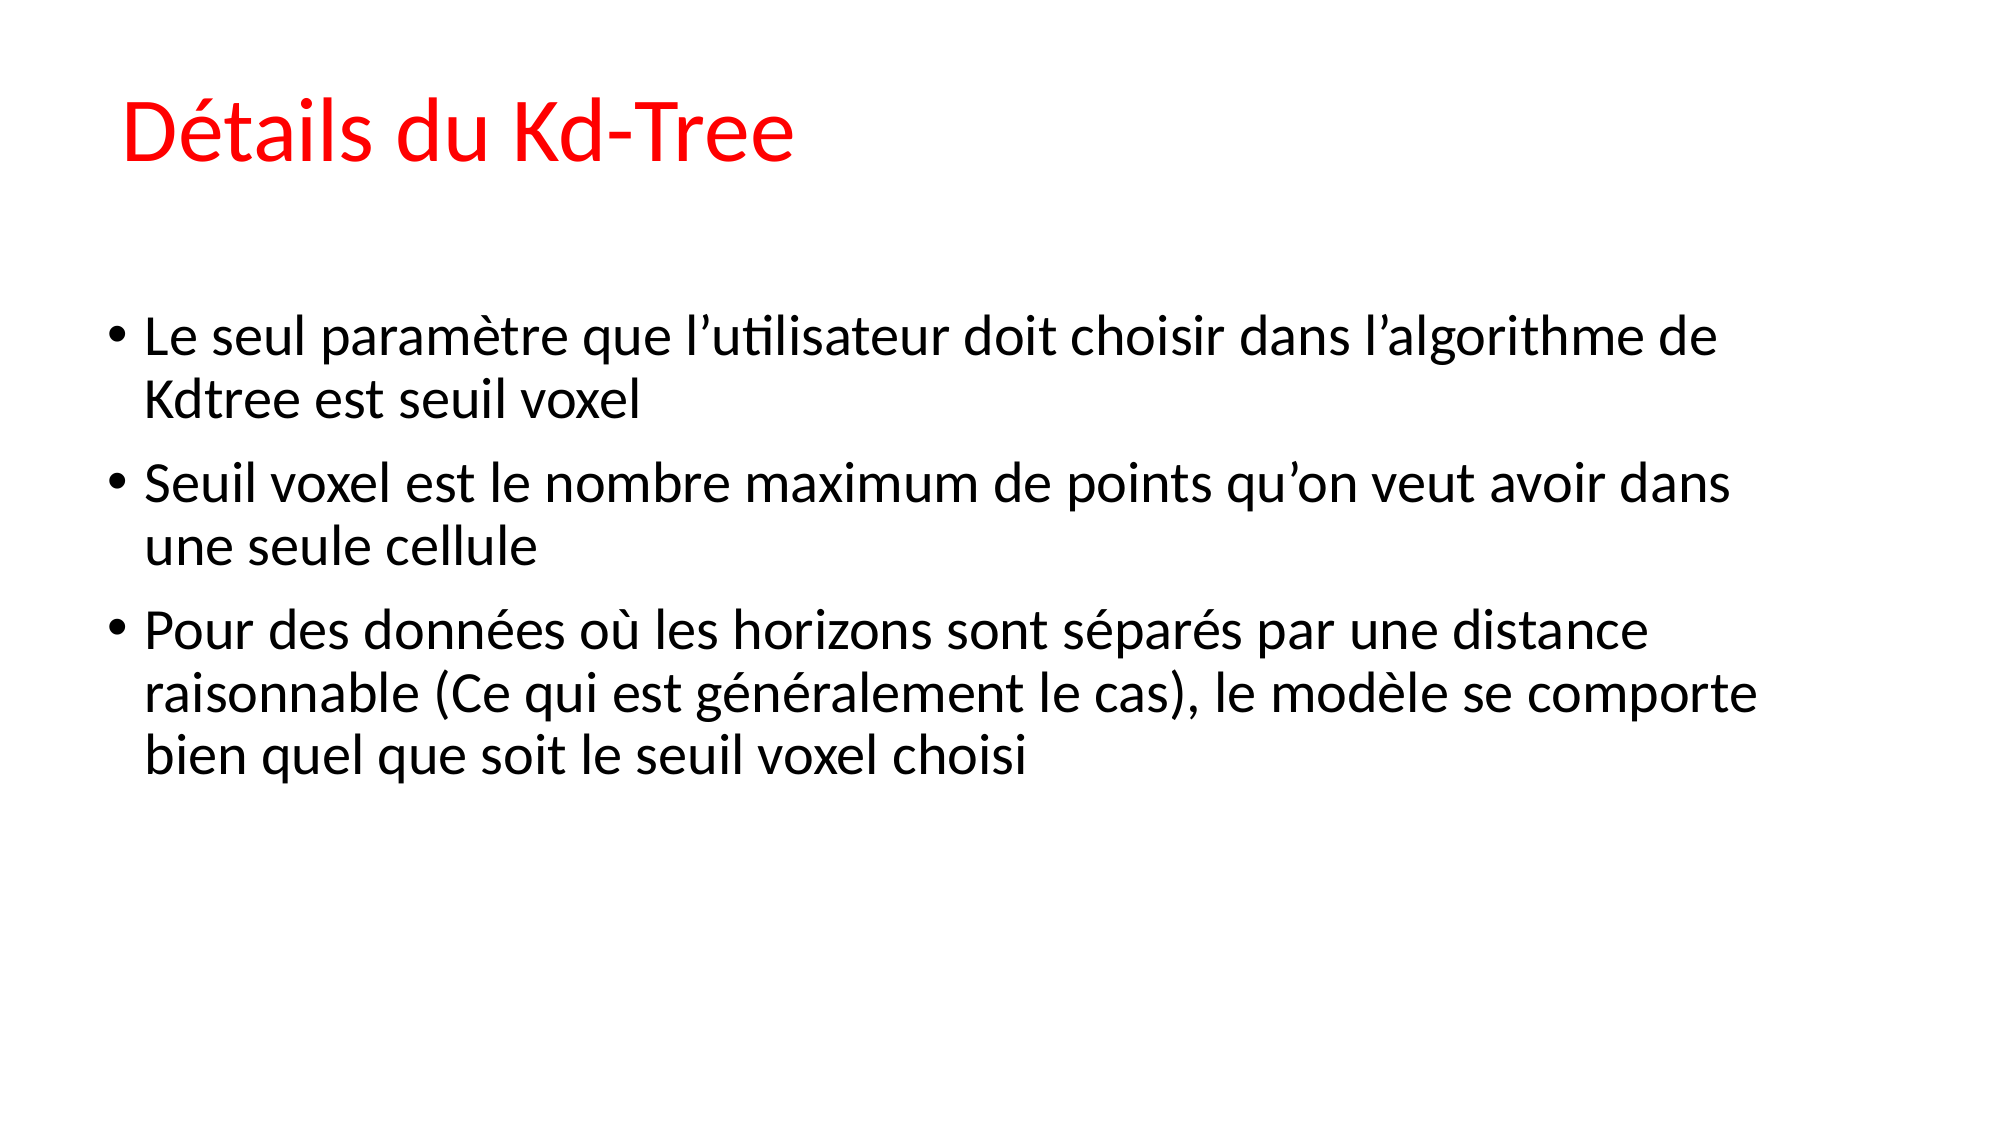

# Détails du Kd-Tree
Le seul paramètre que l’utilisateur doit choisir dans l’algorithme de Kdtree est seuil voxel
Seuil voxel est le nombre maximum de points qu’on veut avoir dans une seule cellule
Pour des données où les horizons sont séparés par une distance raisonnable (Ce qui est généralement le cas), le modèle se comporte bien quel que soit le seuil voxel choisi